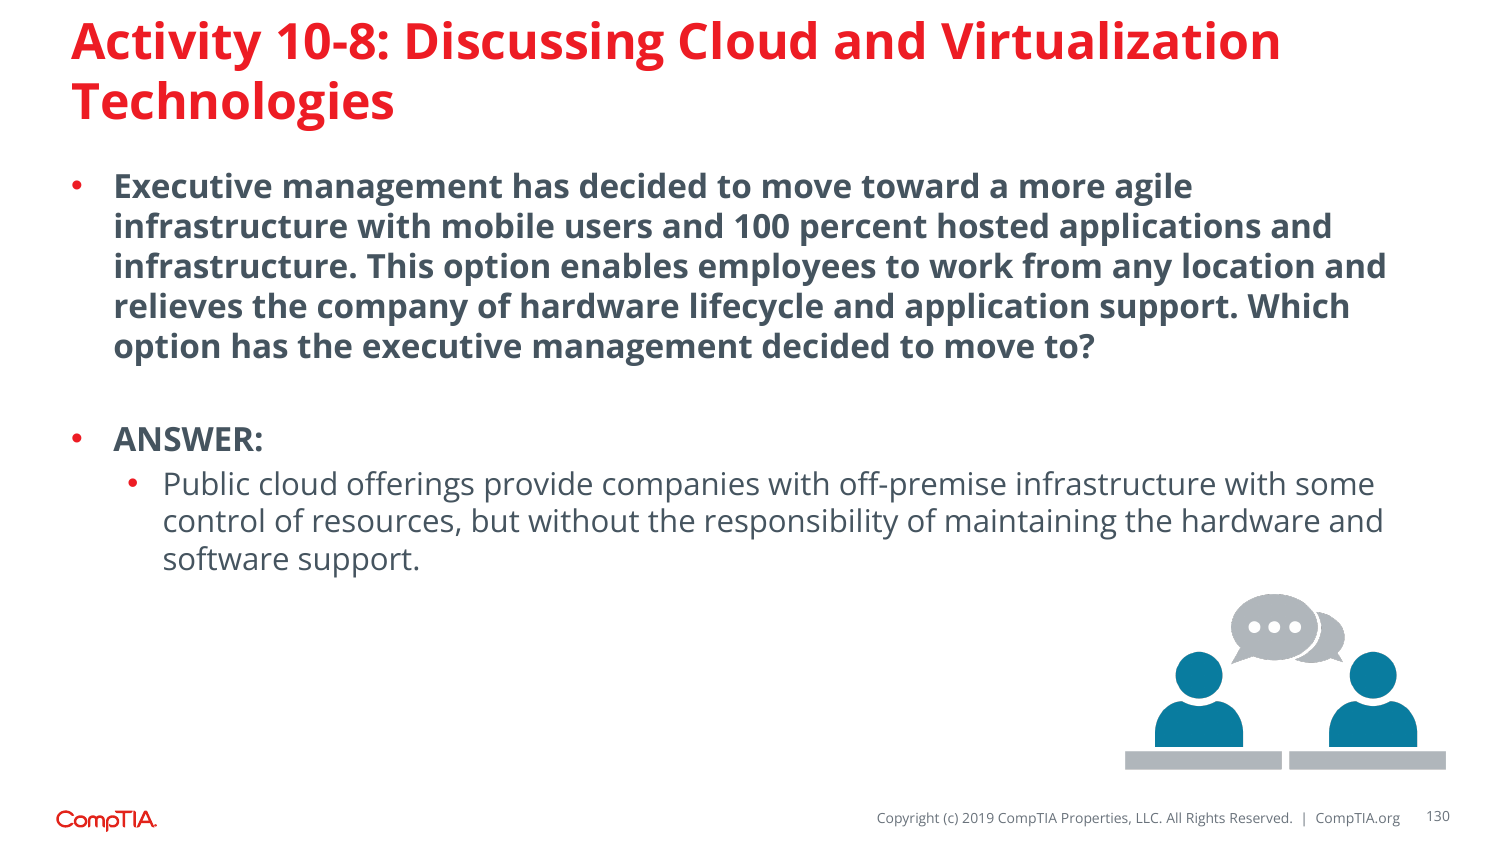

# Activity 10-8: Discussing Cloud and Virtualization Technologies
Executive management has decided to move toward a more agile infrastructure with mobile users and 100 percent hosted applications and infrastructure. This option enables employees to work from any location and relieves the company of hardware lifecycle and application support. Which option has the executive management decided to move to?

ANSWER:
Public cloud offerings provide companies with off-premise infrastructure with some control of resources, but without the responsibility of maintaining the hardware and software support.

130